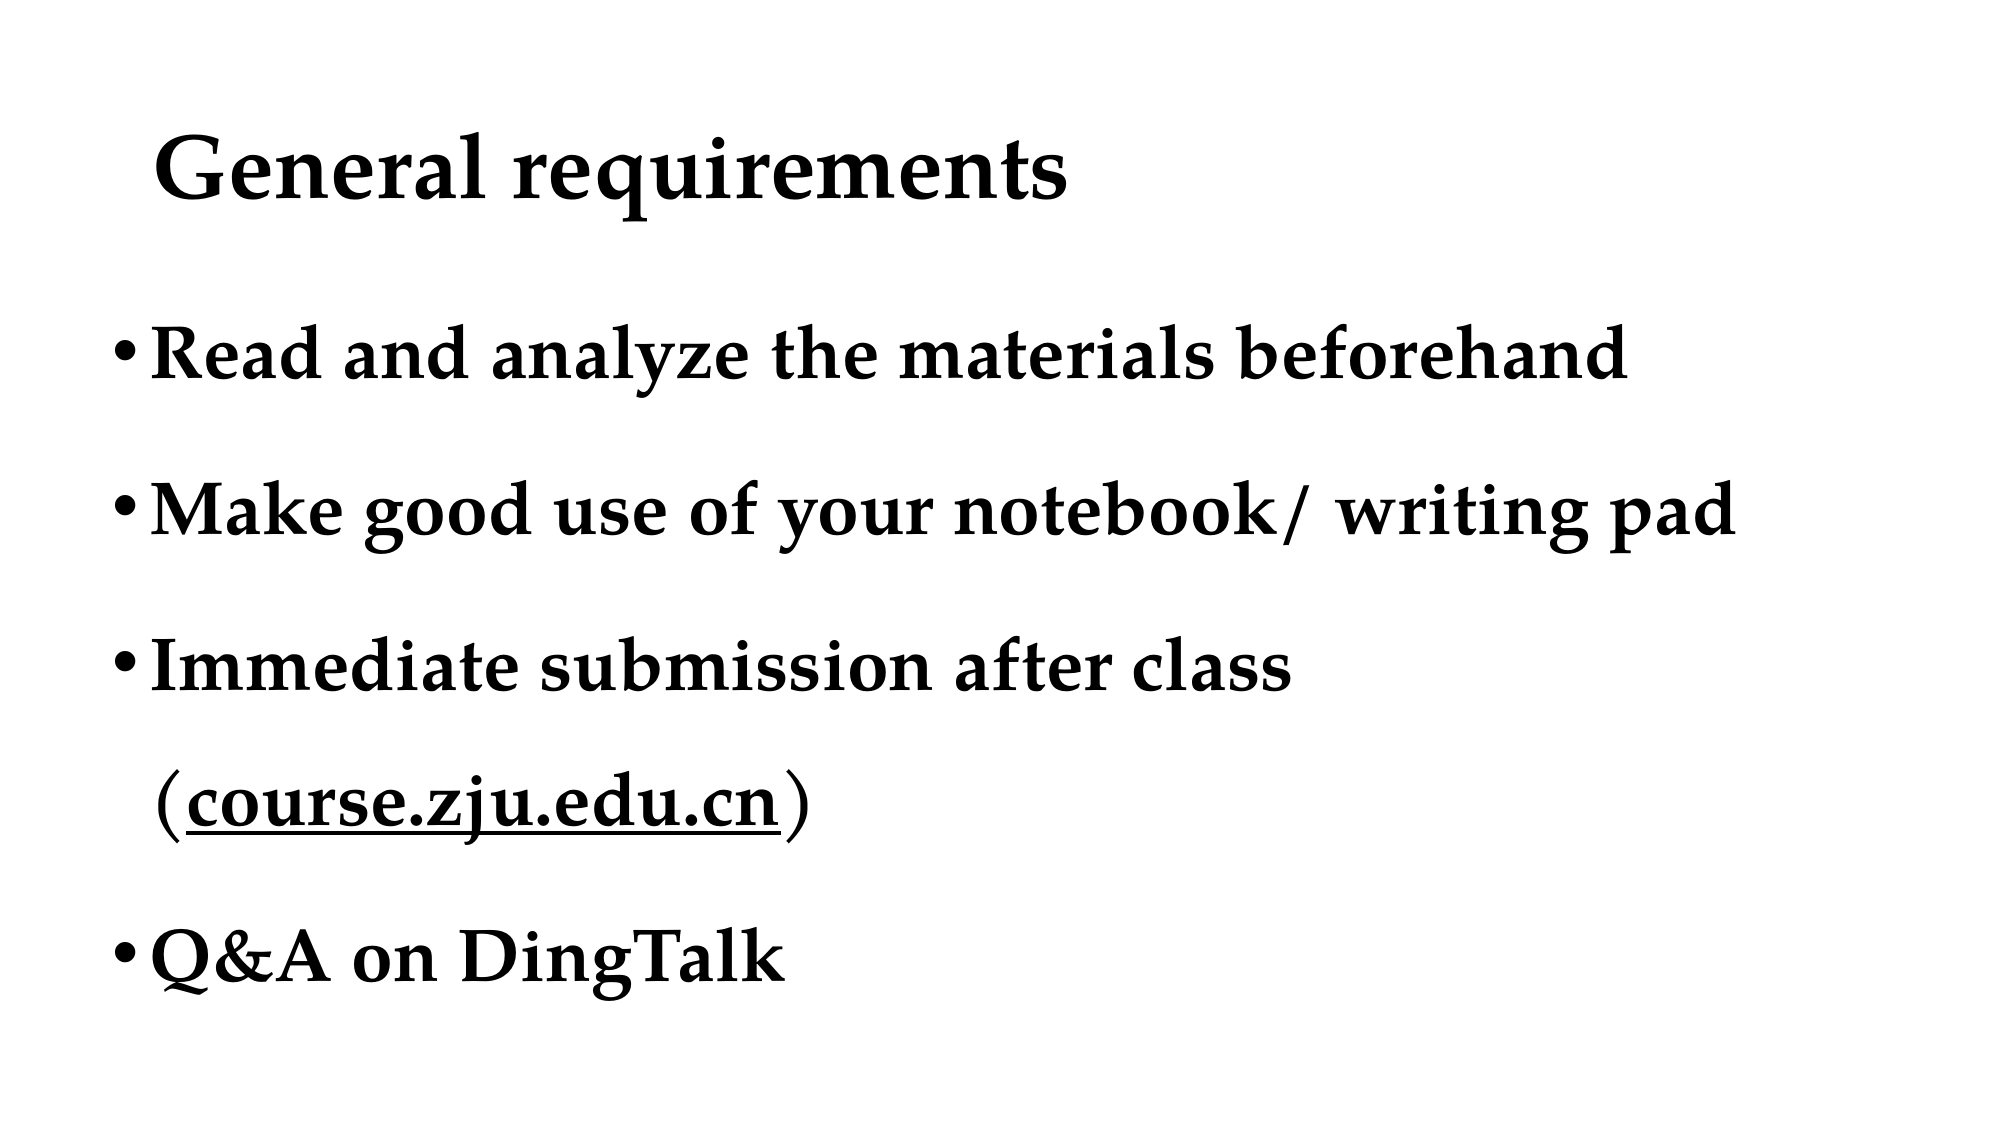

# General requirements
Read and analyze the materials beforehand
Make good use of your notebook/ writing pad
Immediate submission after class (course.zju.edu.cn)
Q&A on DingTalk